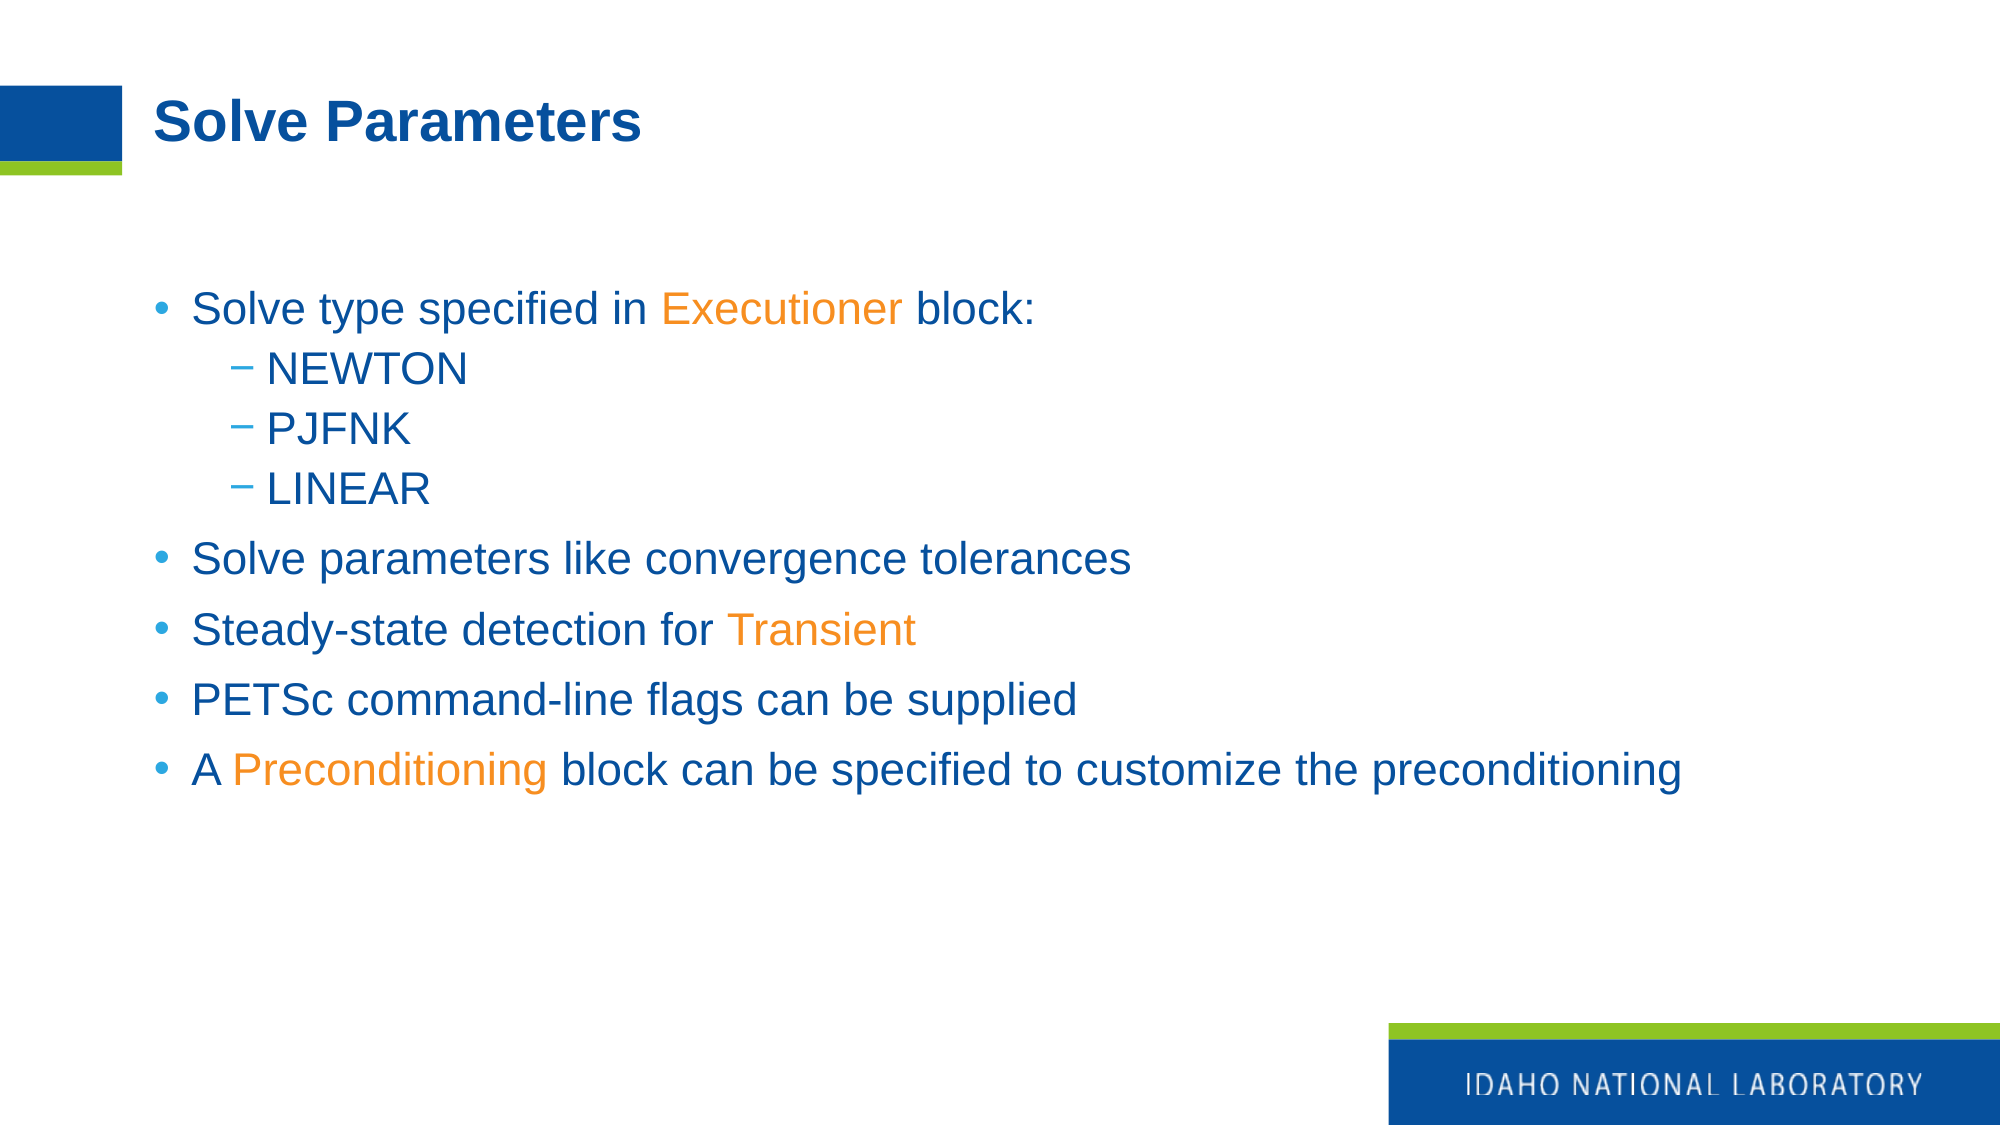

# Solve Parameters
Solve type specified in Executioner block:
NEWTON
PJFNK
LINEAR
Solve parameters like convergence tolerances
Steady-state detection for Transient
PETSc command-line flags can be supplied
A Preconditioning block can be specified to customize the preconditioning